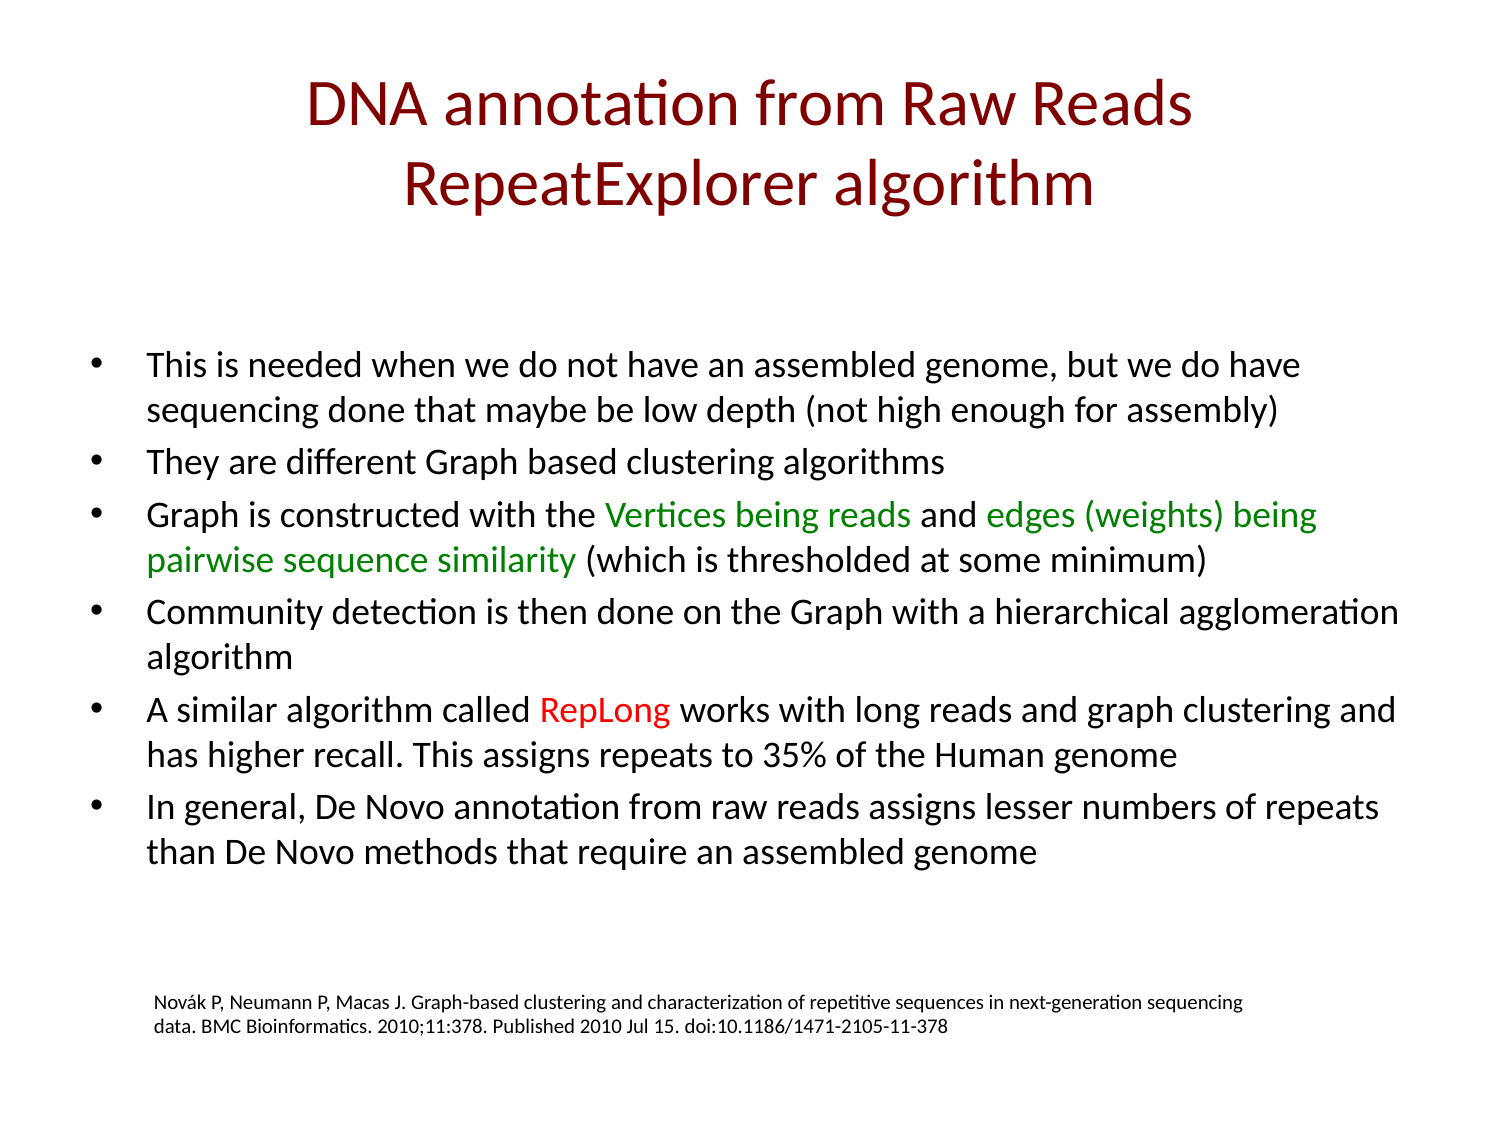

# DNA annotation from Raw Reads RepeatExplorer algorithm
This is needed when we do not have an assembled genome, but we do have sequencing done that maybe be low depth (not high enough for assembly)
They are different Graph based clustering algorithms
Graph is constructed with the Vertices being reads and edges (weights) being pairwise sequence similarity (which is thresholded at some minimum)
Community detection is then done on the Graph with a hierarchical agglomeration algorithm
A similar algorithm called RepLong works with long reads and graph clustering and has higher recall. This assigns repeats to 35% of the Human genome
In general, De Novo annotation from raw reads assigns lesser numbers of repeats than De Novo methods that require an assembled genome

Novák P, Neumann P, Macas J. Graph-based clustering and characterization of repetitive sequences in next-generation sequencing data. BMC Bioinformatics. 2010;11:378. Published 2010 Jul 15. doi:10.1186/1471-2105-11-378